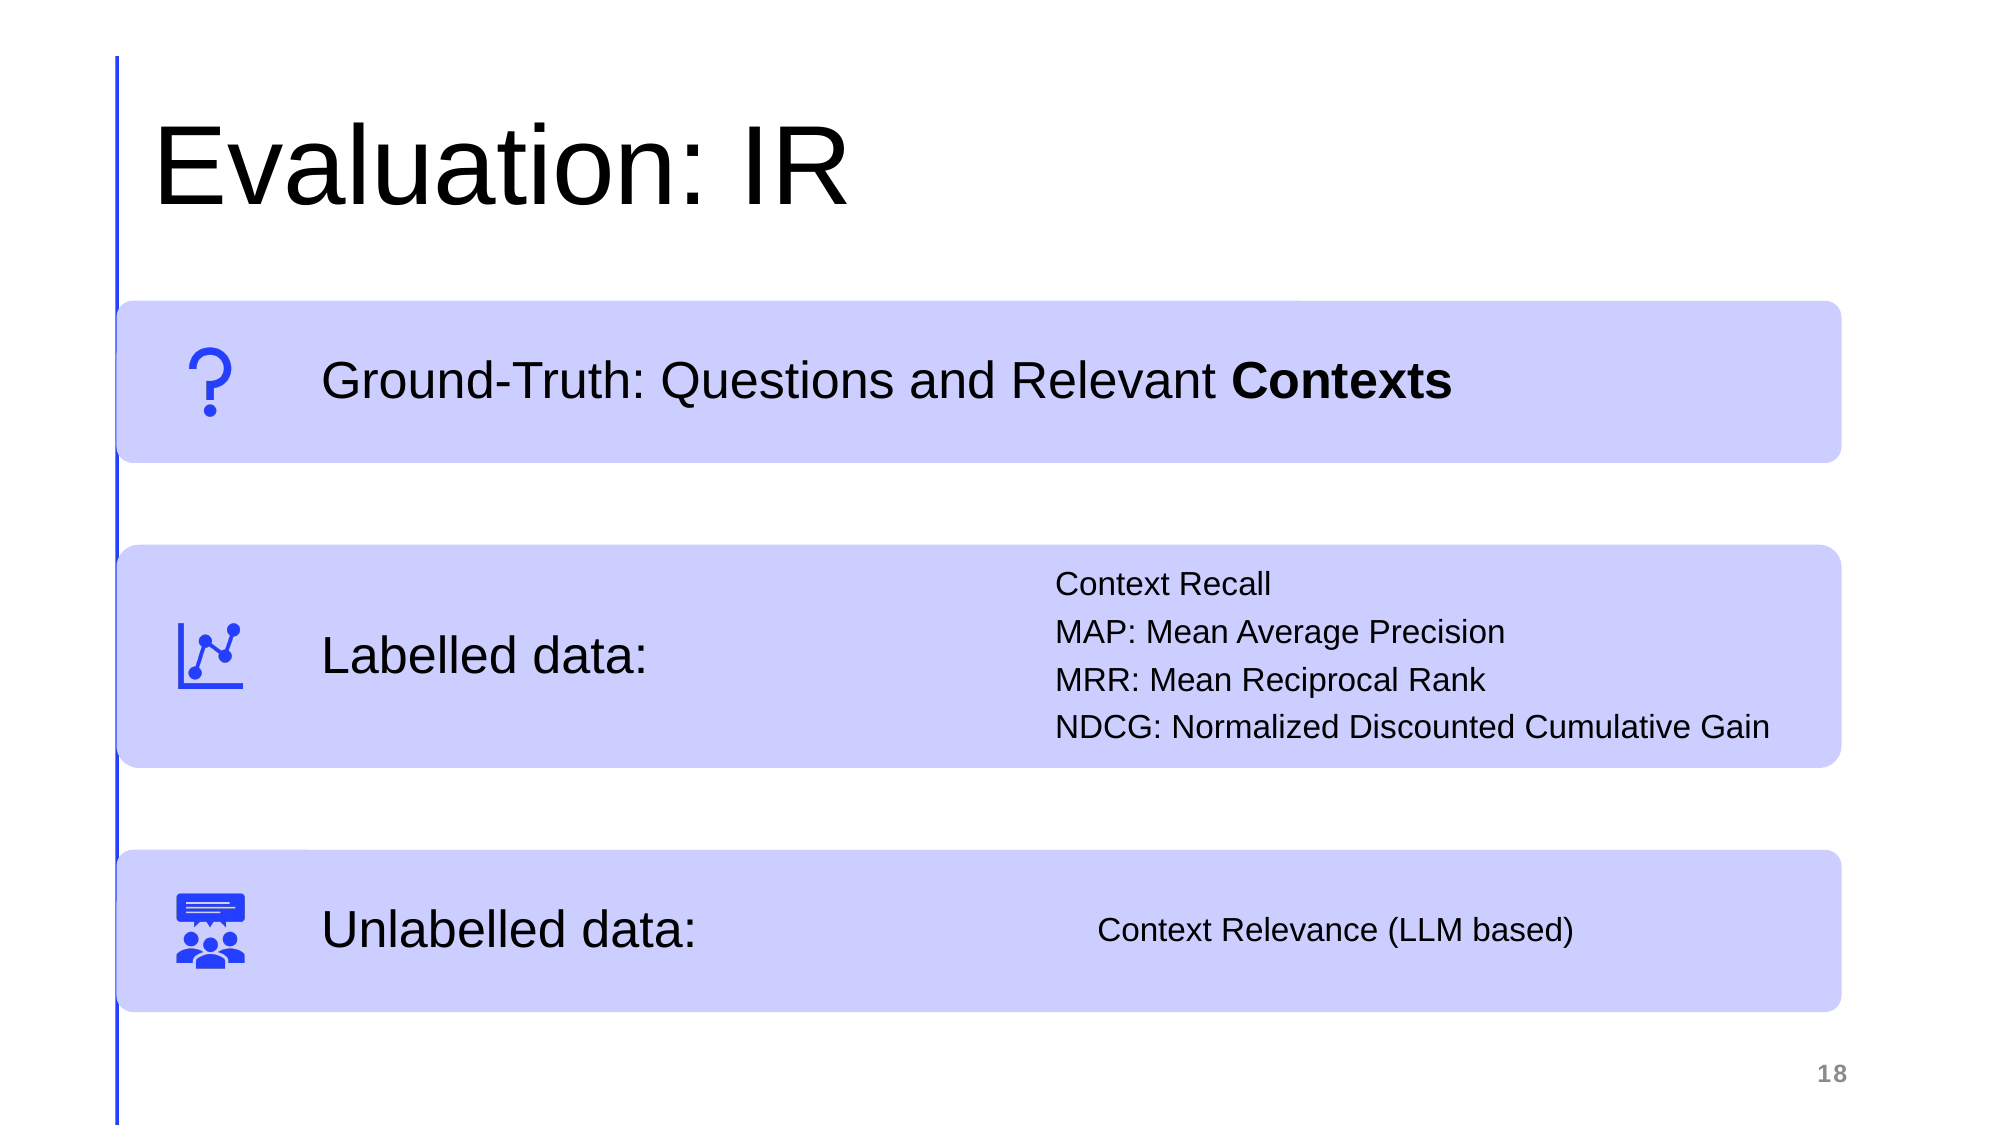

# Evaluation: IR
Ground-Truth: Questions and Relevant Contexts
Labelled data:
Context Recall
MAP: Mean Average Precision
MRR: Mean Reciprocal Rank
NDCG: Normalized Discounted Cumulative Gain
Unlabelled data:
Context Relevance (LLM based)
18